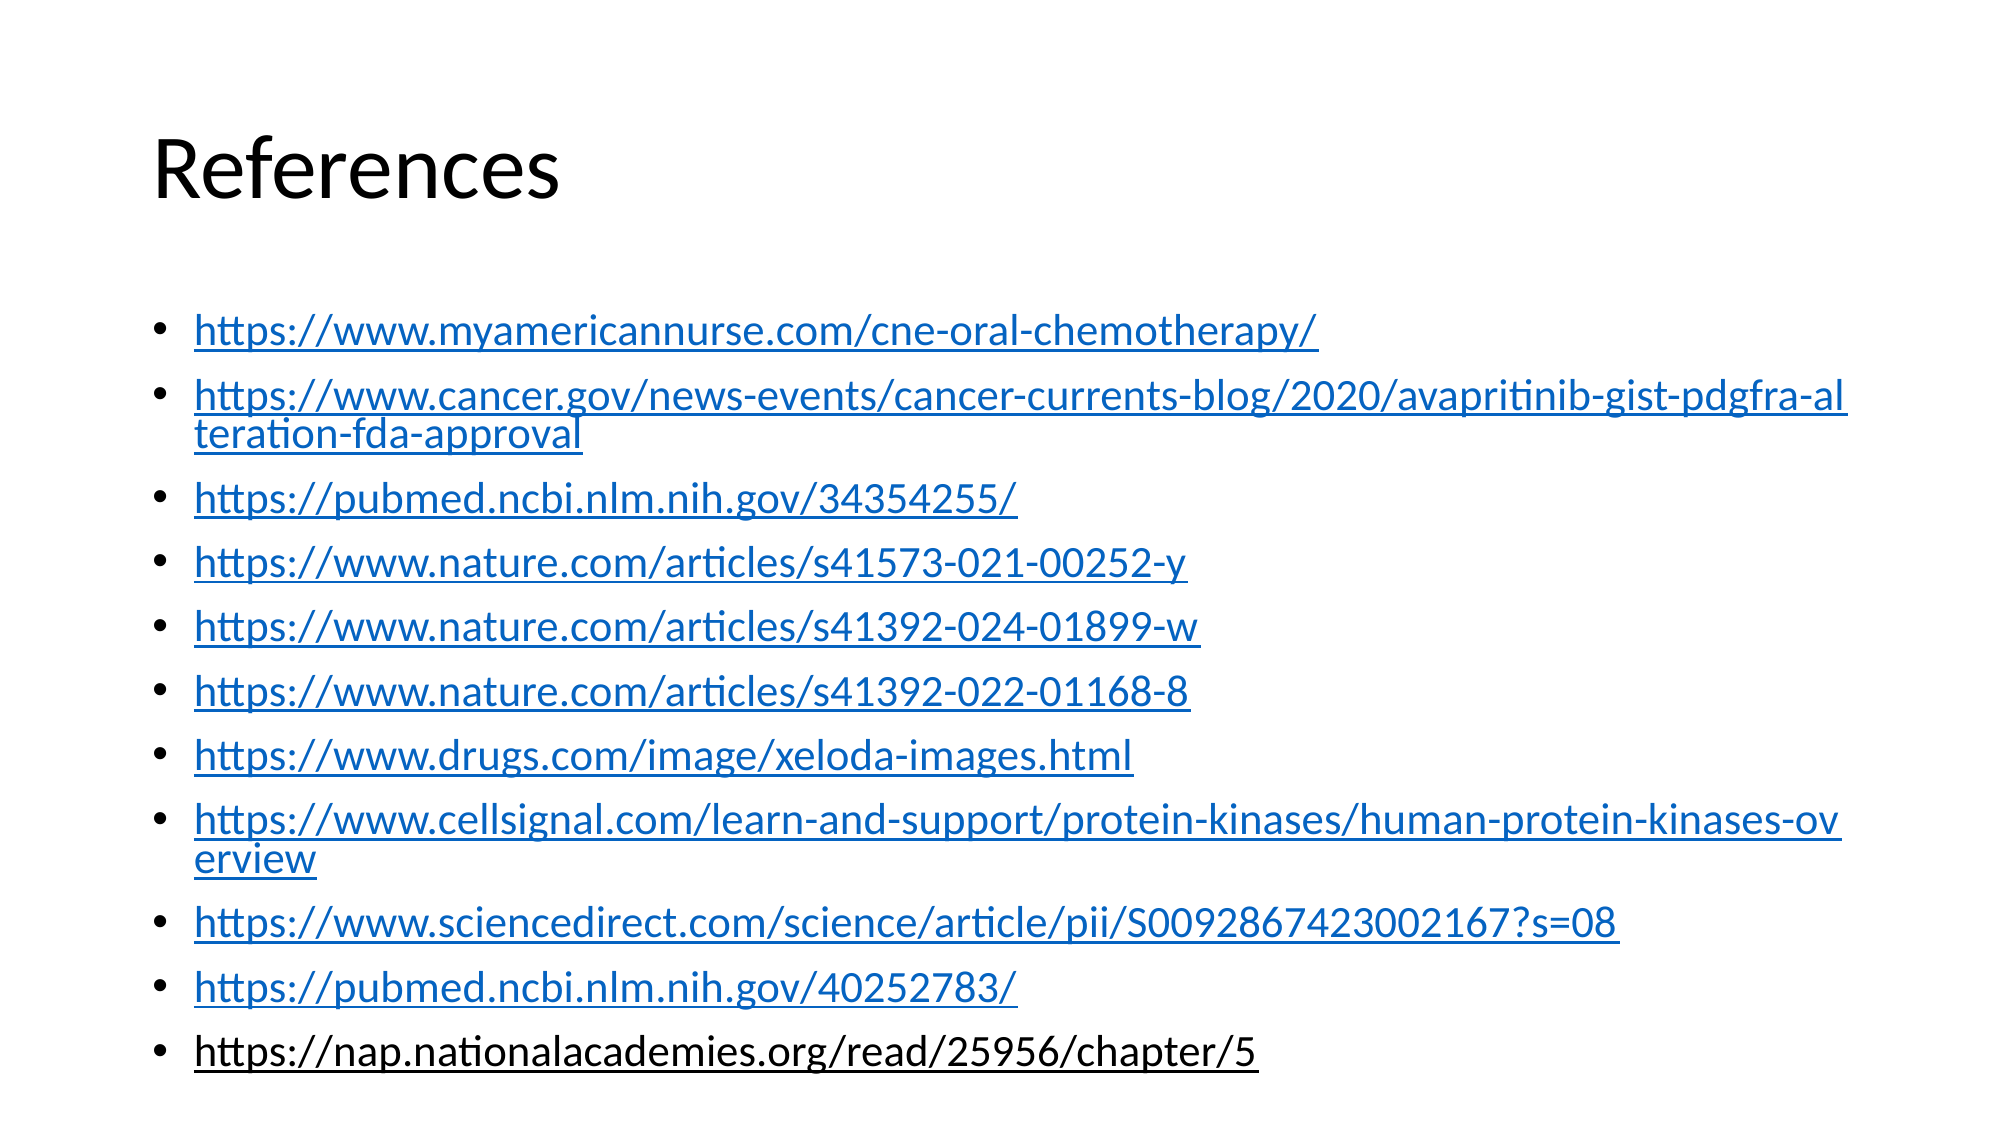

# References
https://www.myamericannurse.com/cne-oral-chemotherapy/
https://www.cancer.gov/news-events/cancer-currents-blog/2020/avapritinib-gist-pdgfra-alteration-fda-approval
https://pubmed.ncbi.nlm.nih.gov/34354255/
https://www.nature.com/articles/s41573-021-00252-y
https://www.nature.com/articles/s41392-024-01899-w
https://www.nature.com/articles/s41392-022-01168-8
https://www.drugs.com/image/xeloda-images.html
https://www.cellsignal.com/learn-and-support/protein-kinases/human-protein-kinases-overview
https://www.sciencedirect.com/science/article/pii/S0092867423002167?s=08
https://pubmed.ncbi.nlm.nih.gov/40252783/
https://nap.nationalacademies.org/read/25956/chapter/5